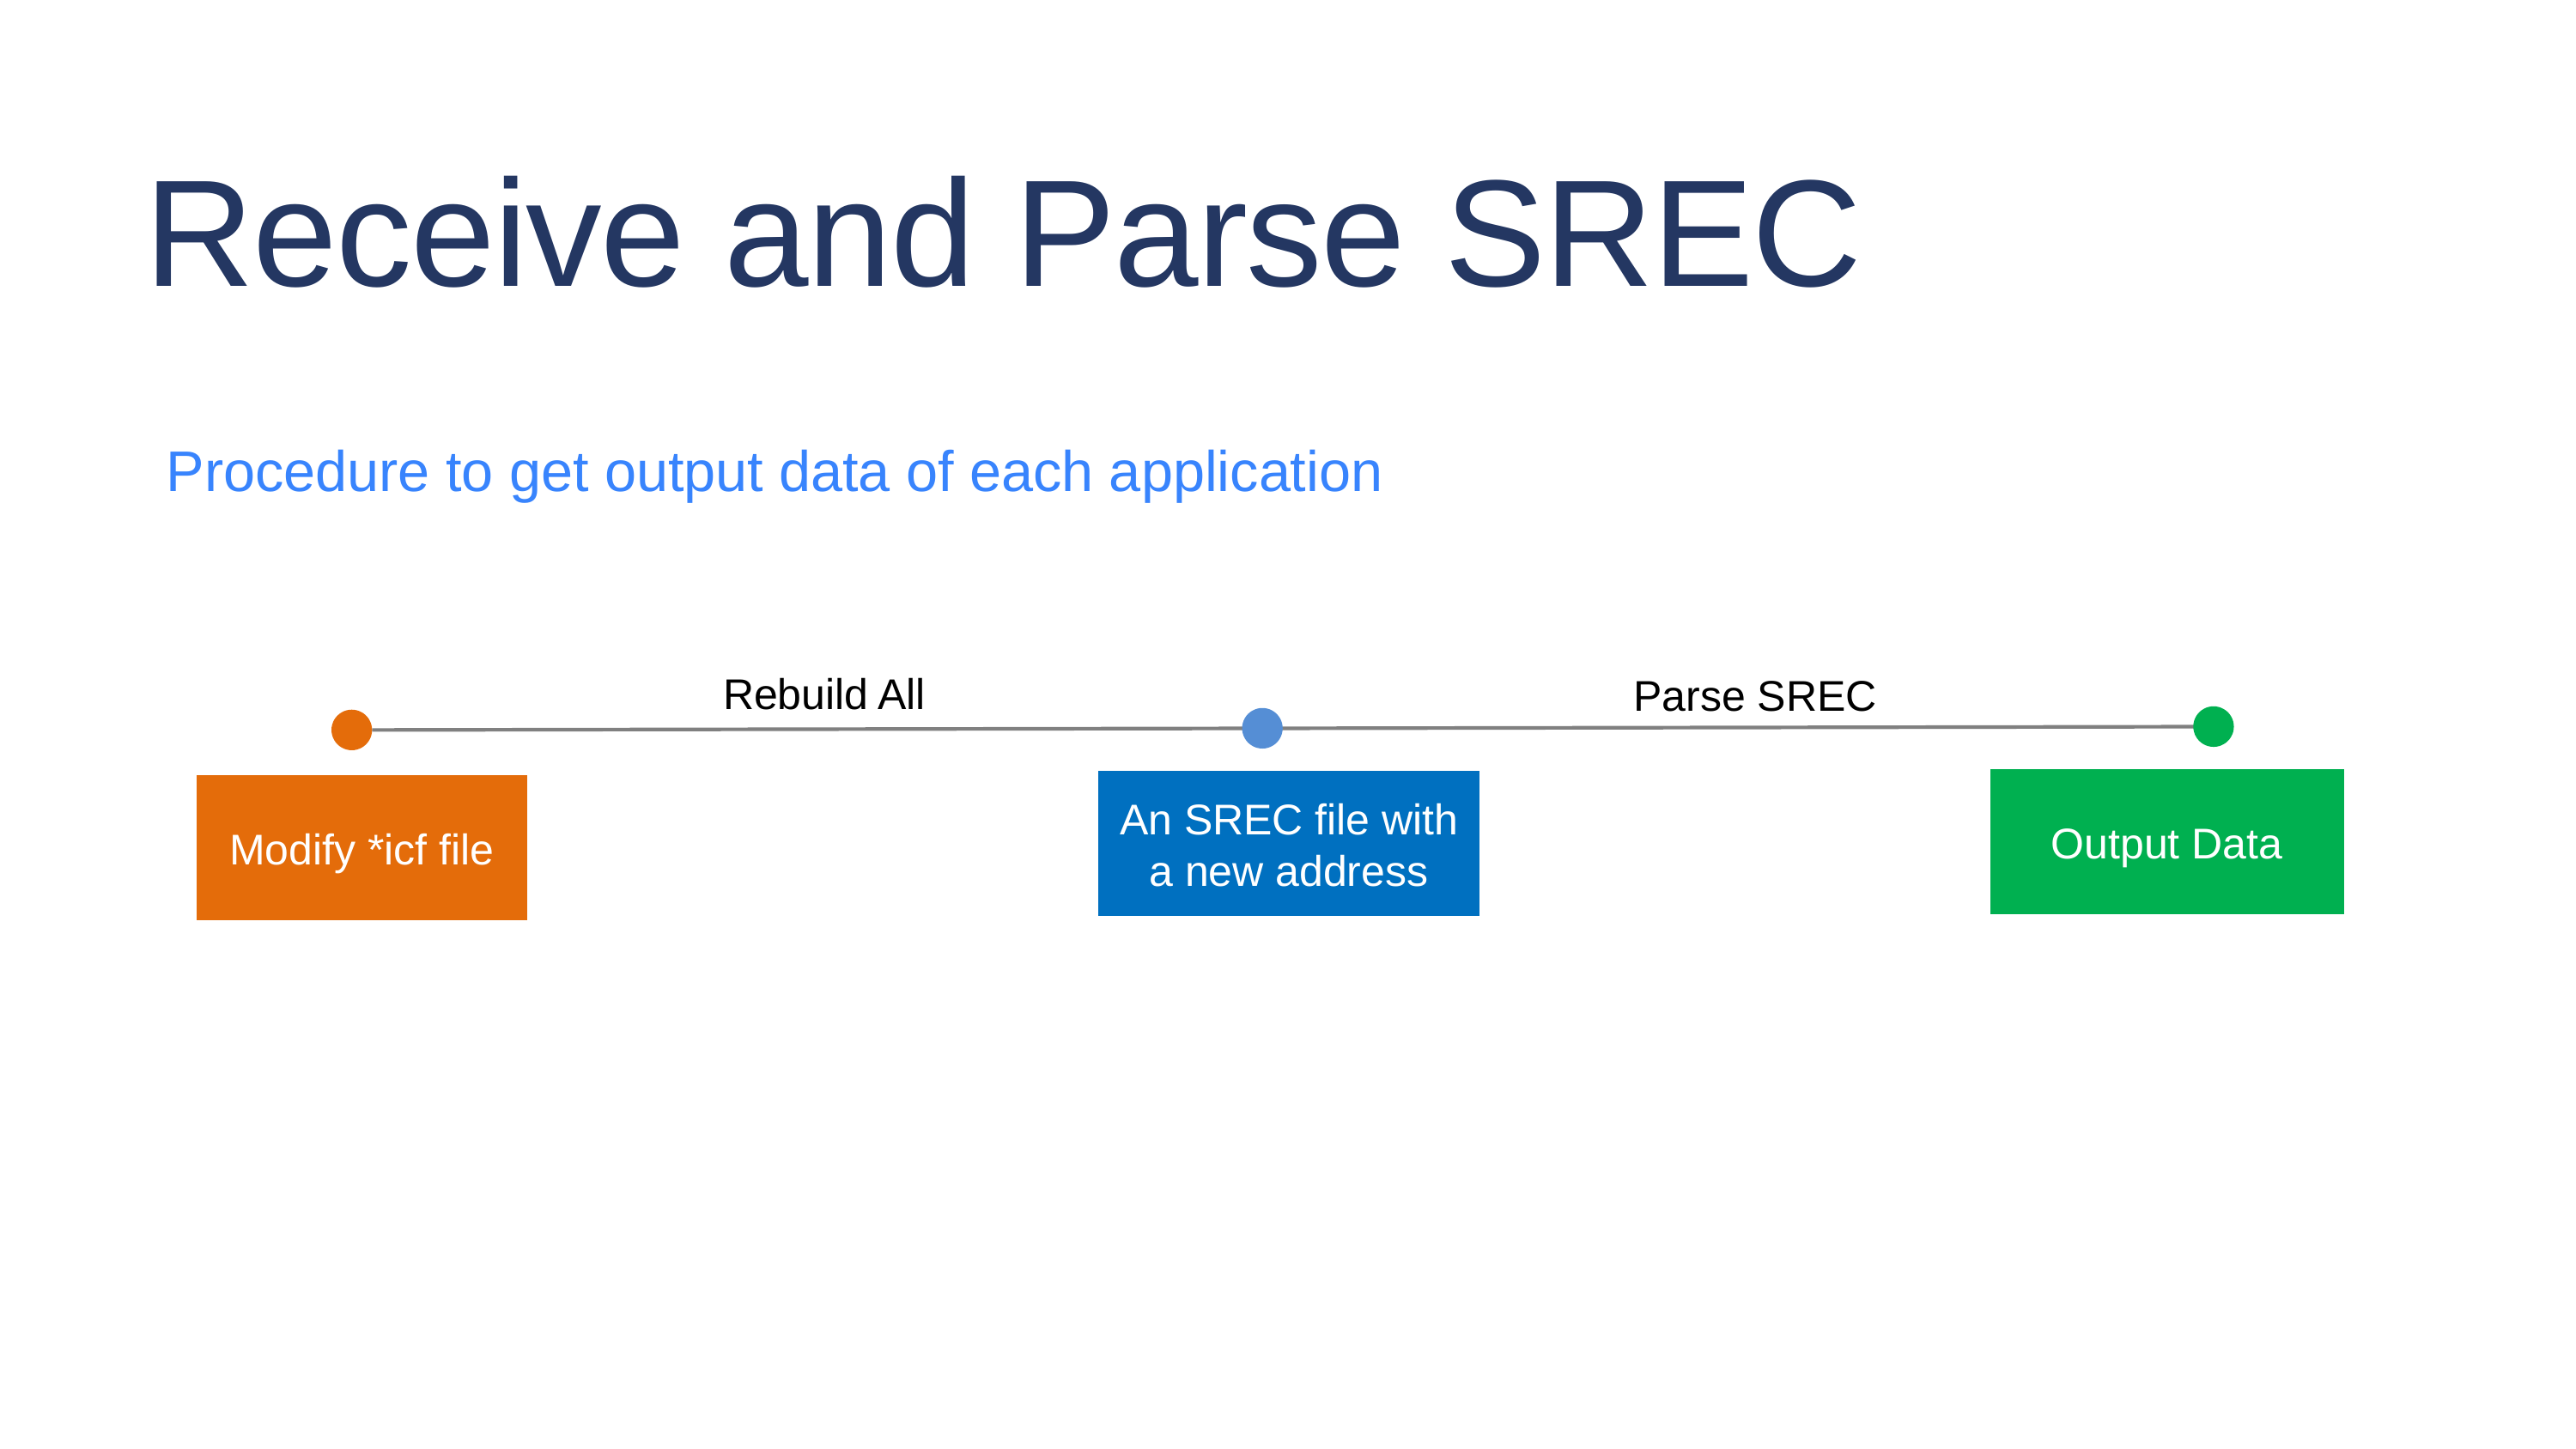

Receive and Parse SREC
Procedure to get output data of each application
Rebuild All
Parse SREC

Output Data
An SREC file with a new address
Modify *icf file